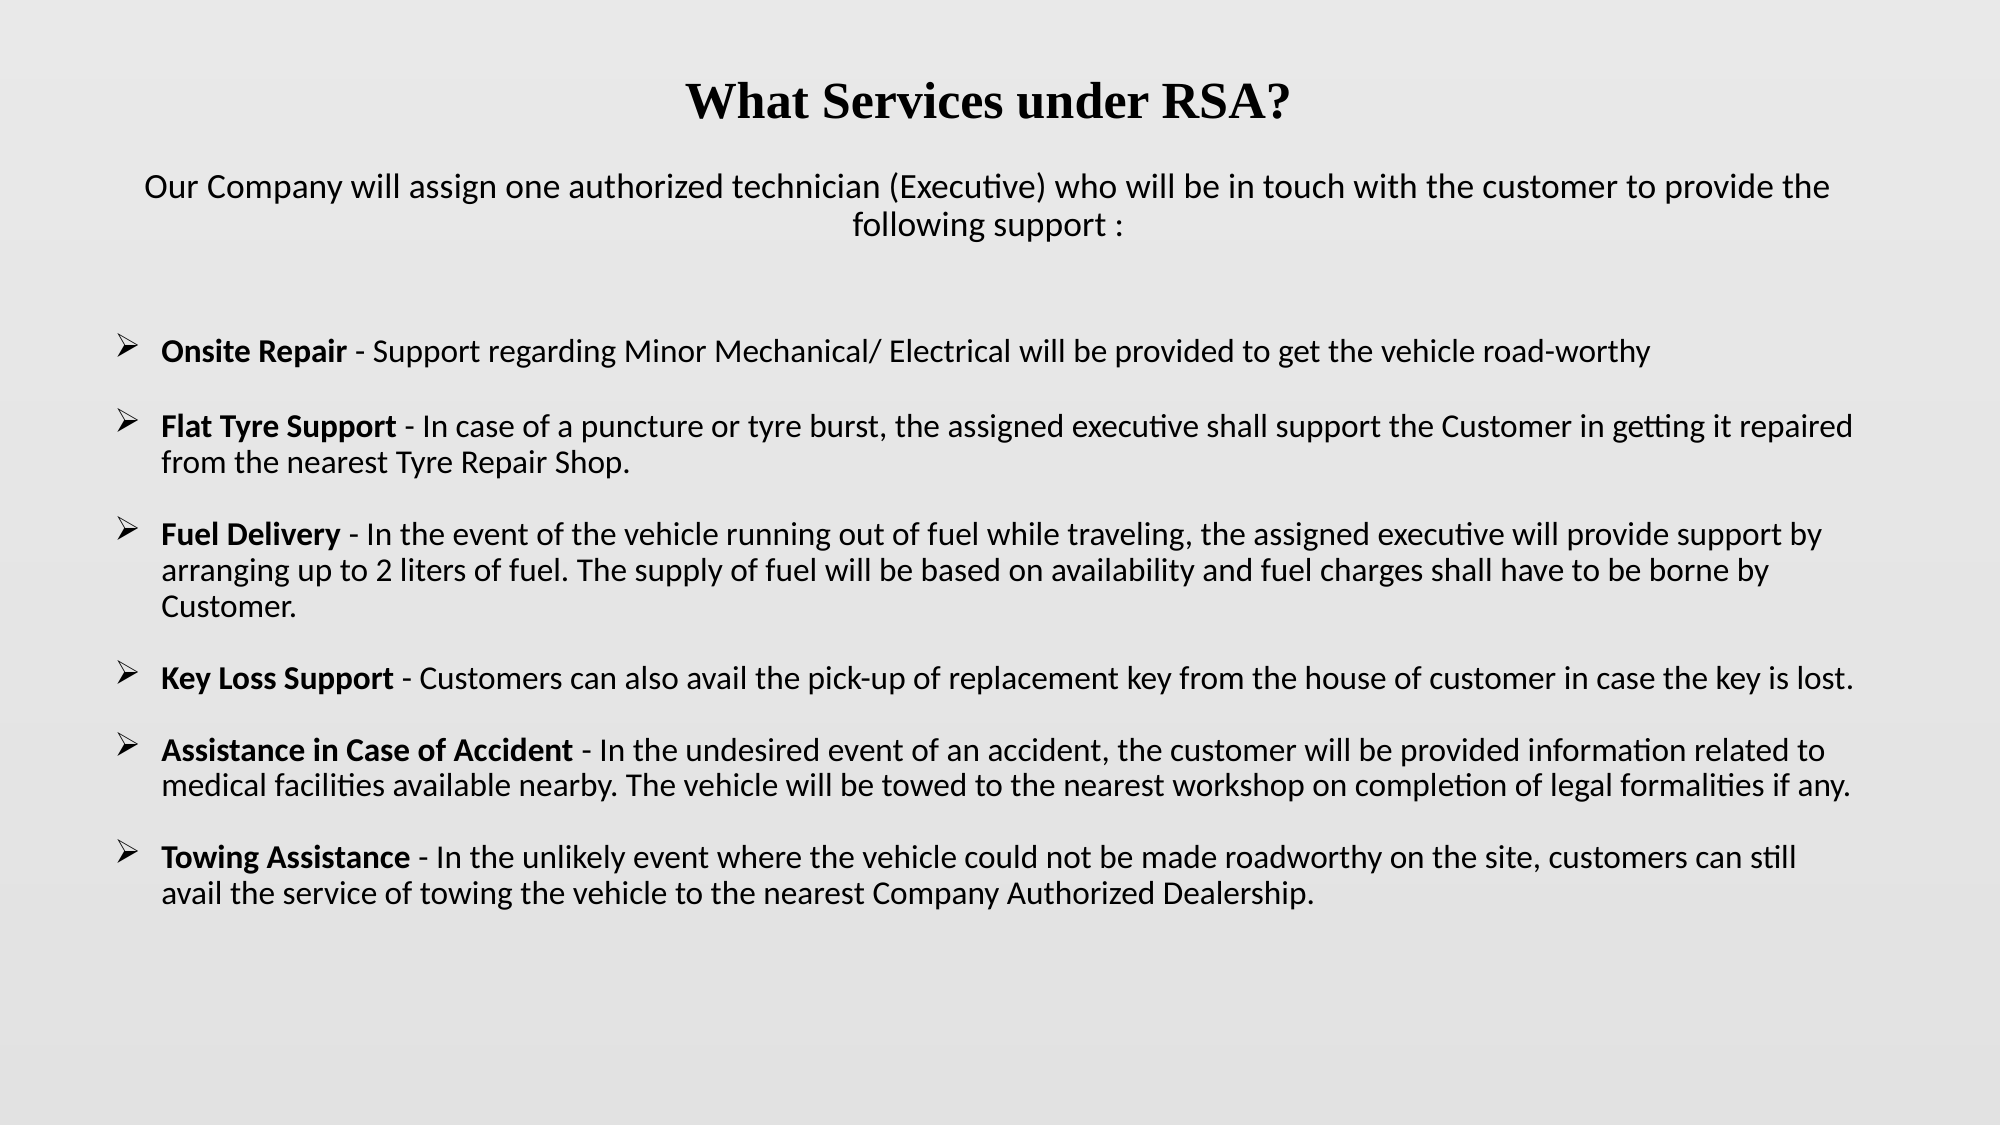

# What Services under RSA? Our Company will assign one authorized technician (Executive) who will be in touch with the customer to provide the following support :
Onsite Repair - Support regarding Minor Mechanical/ Electrical will be provided to get the vehicle road-worthy
Flat Tyre Support - In case of a puncture or tyre burst, the assigned executive shall support the Customer in getting it repaired from the nearest Tyre Repair Shop.
Fuel Delivery - In the event of the vehicle running out of fuel while traveling, the assigned executive will provide support by arranging up to 2 liters of fuel. The supply of fuel will be based on availability and fuel charges shall have to be borne by Customer.
Key Loss Support - Customers can also avail the pick-up of replacement key from the house of customer in case the key is lost.
Assistance in Case of Accident - In the undesired event of an accident, the customer will be provided information related to medical facilities available nearby. The vehicle will be towed to the nearest workshop on completion of legal formalities if any.
Towing Assistance - In the unlikely event where the vehicle could not be made roadworthy on the site, customers can still avail the service of towing the vehicle to the nearest Company Authorized Dealership.